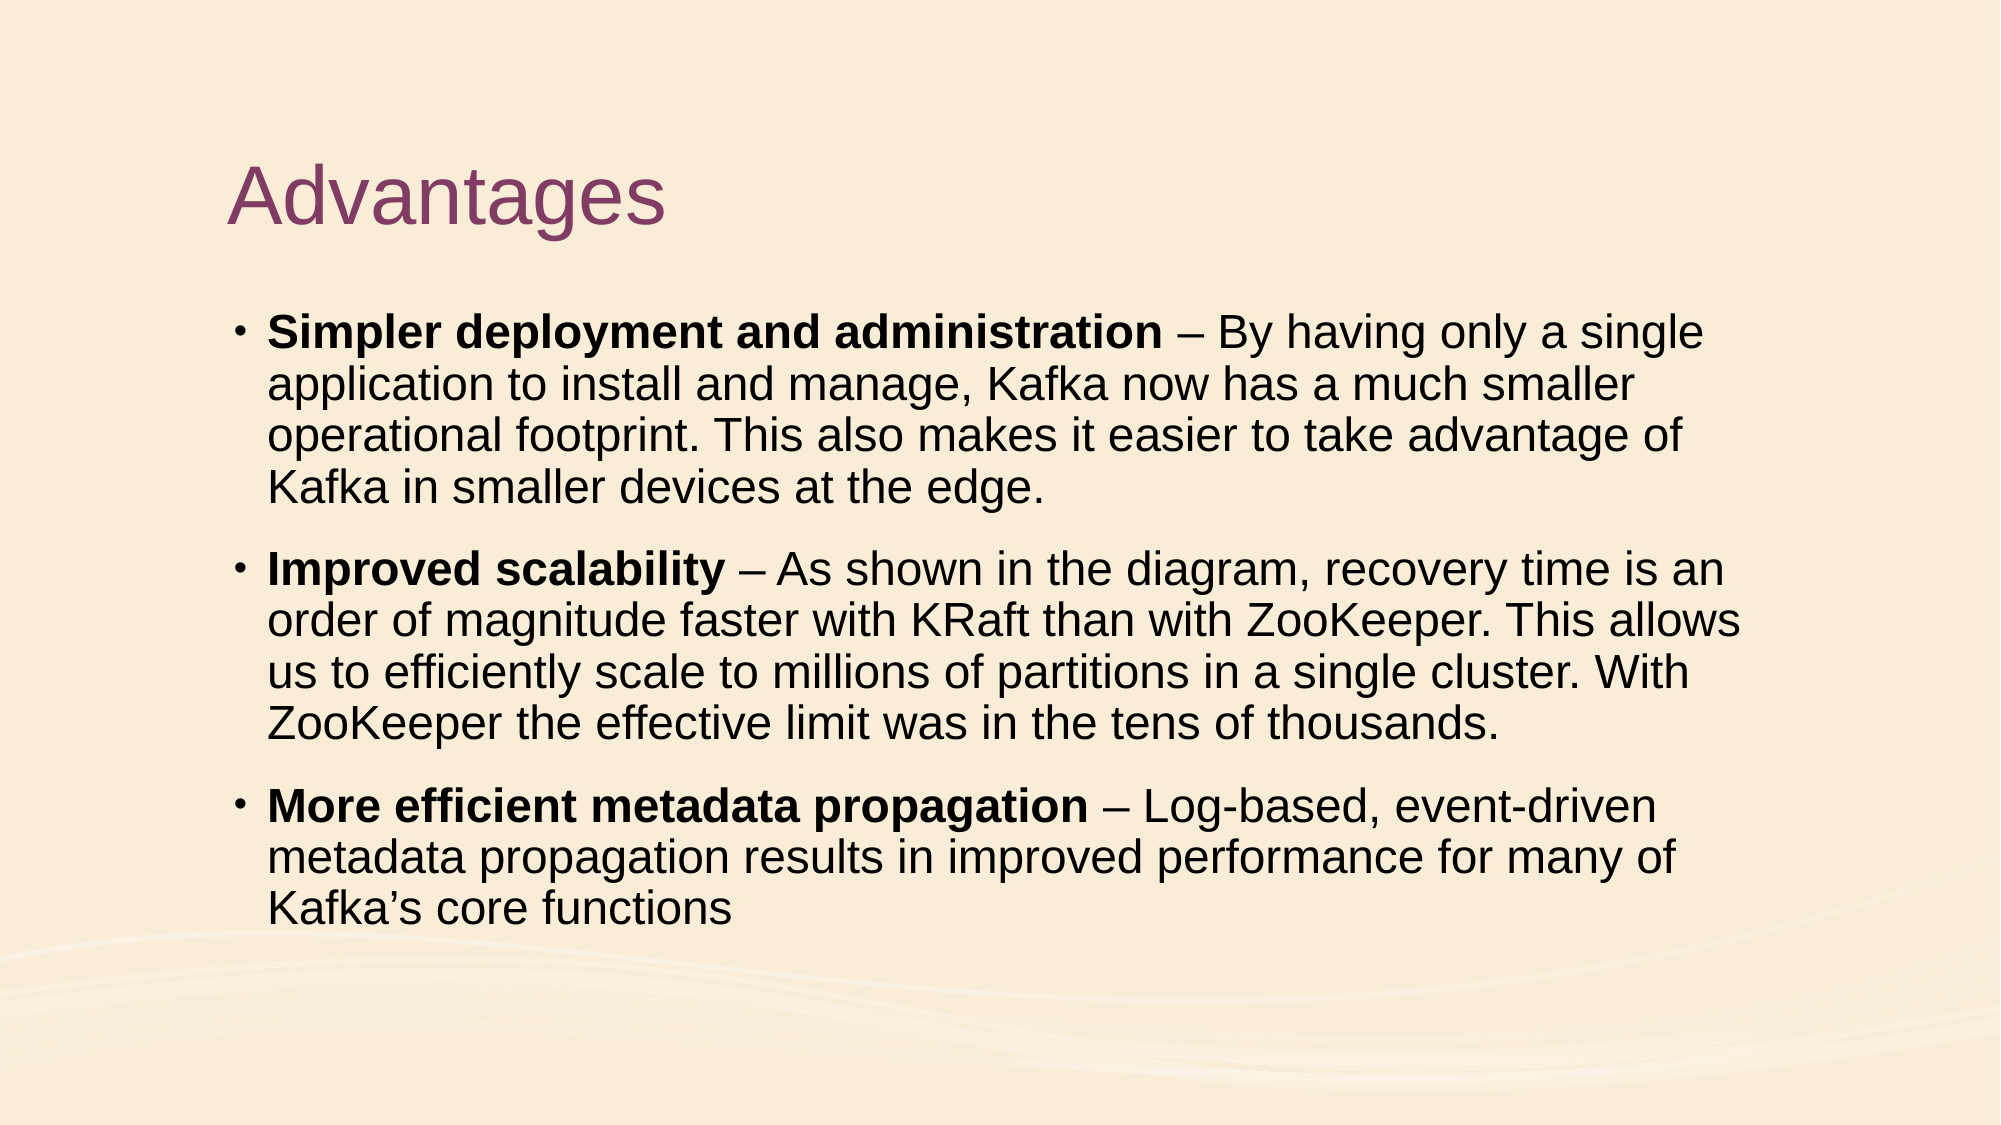

# Advantages
Simpler deployment and administration – By having only a single application to install and manage, Kafka now has a much smaller operational footprint. This also makes it easier to take advantage of Kafka in smaller devices at the edge.
Improved scalability – As shown in the diagram, recovery time is an order of magnitude faster with KRaft than with ZooKeeper. This allows us to efficiently scale to millions of partitions in a single cluster. With ZooKeeper the effective limit was in the tens of thousands.
More efficient metadata propagation – Log-based, event-driven metadata propagation results in improved performance for many of Kafka’s core functions